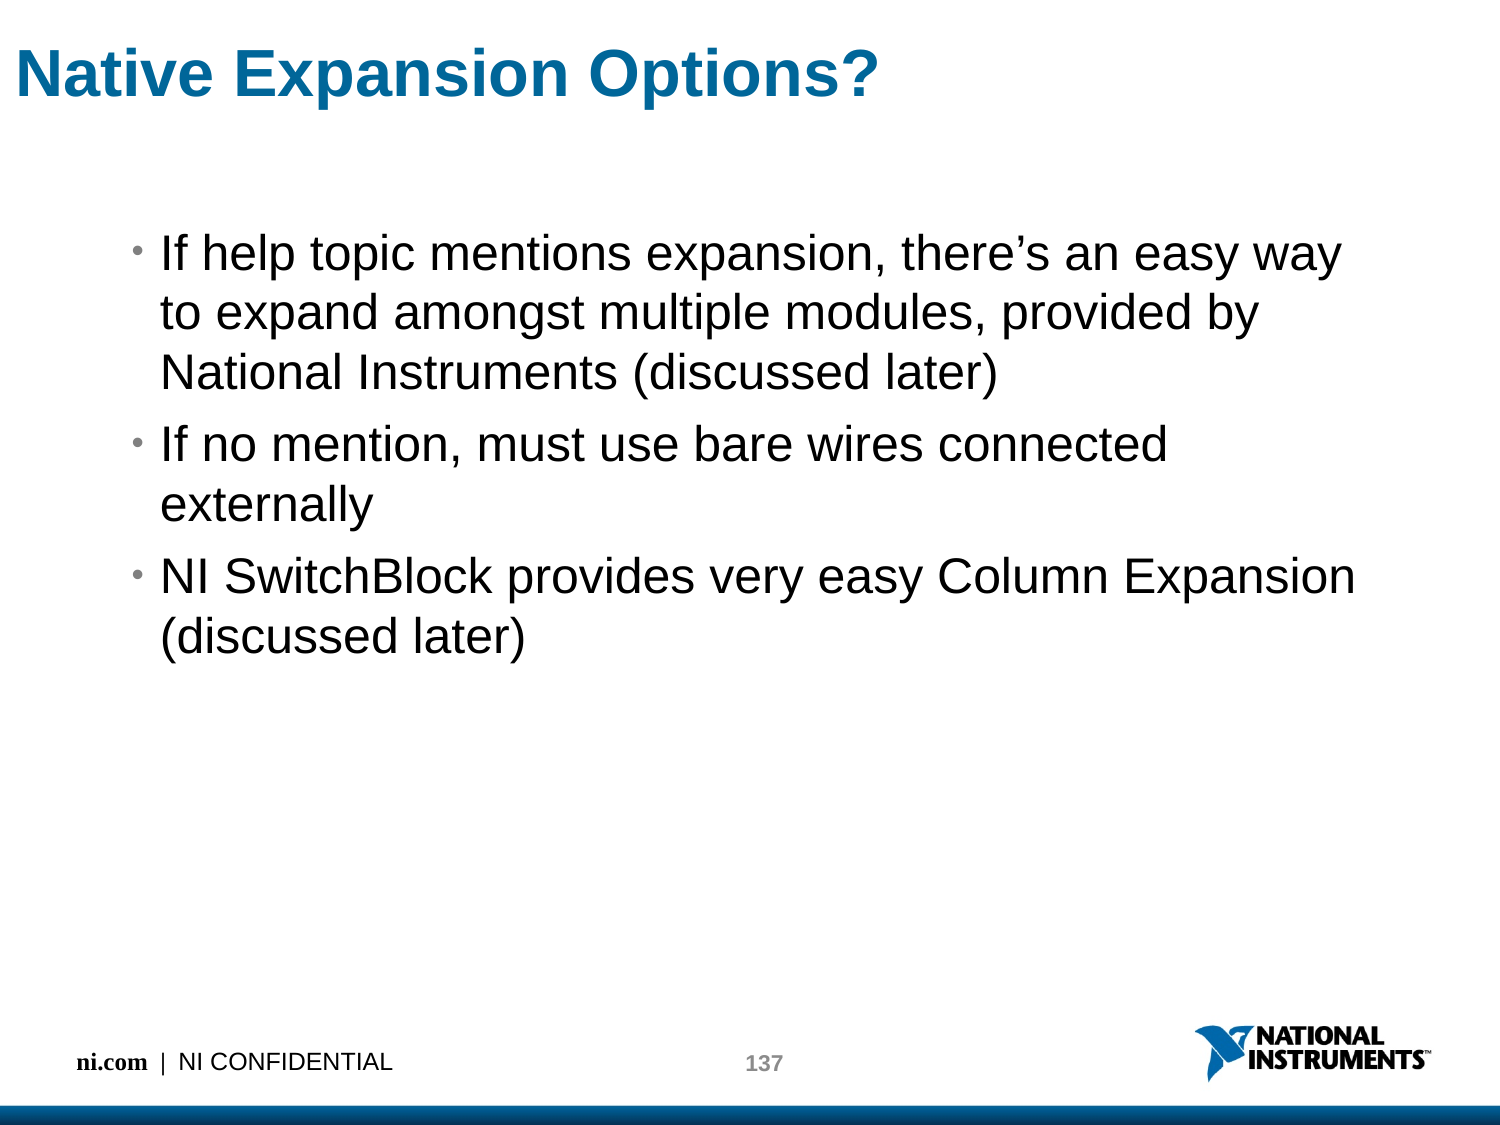

Native Expansion Options?
If help topic mentions expansion, there’s an easy way to expand amongst multiple modules, provided by National Instruments (discussed later)
If no mention, must use bare wires connected externally
NI SwitchBlock provides very easy Column Expansion (discussed later)